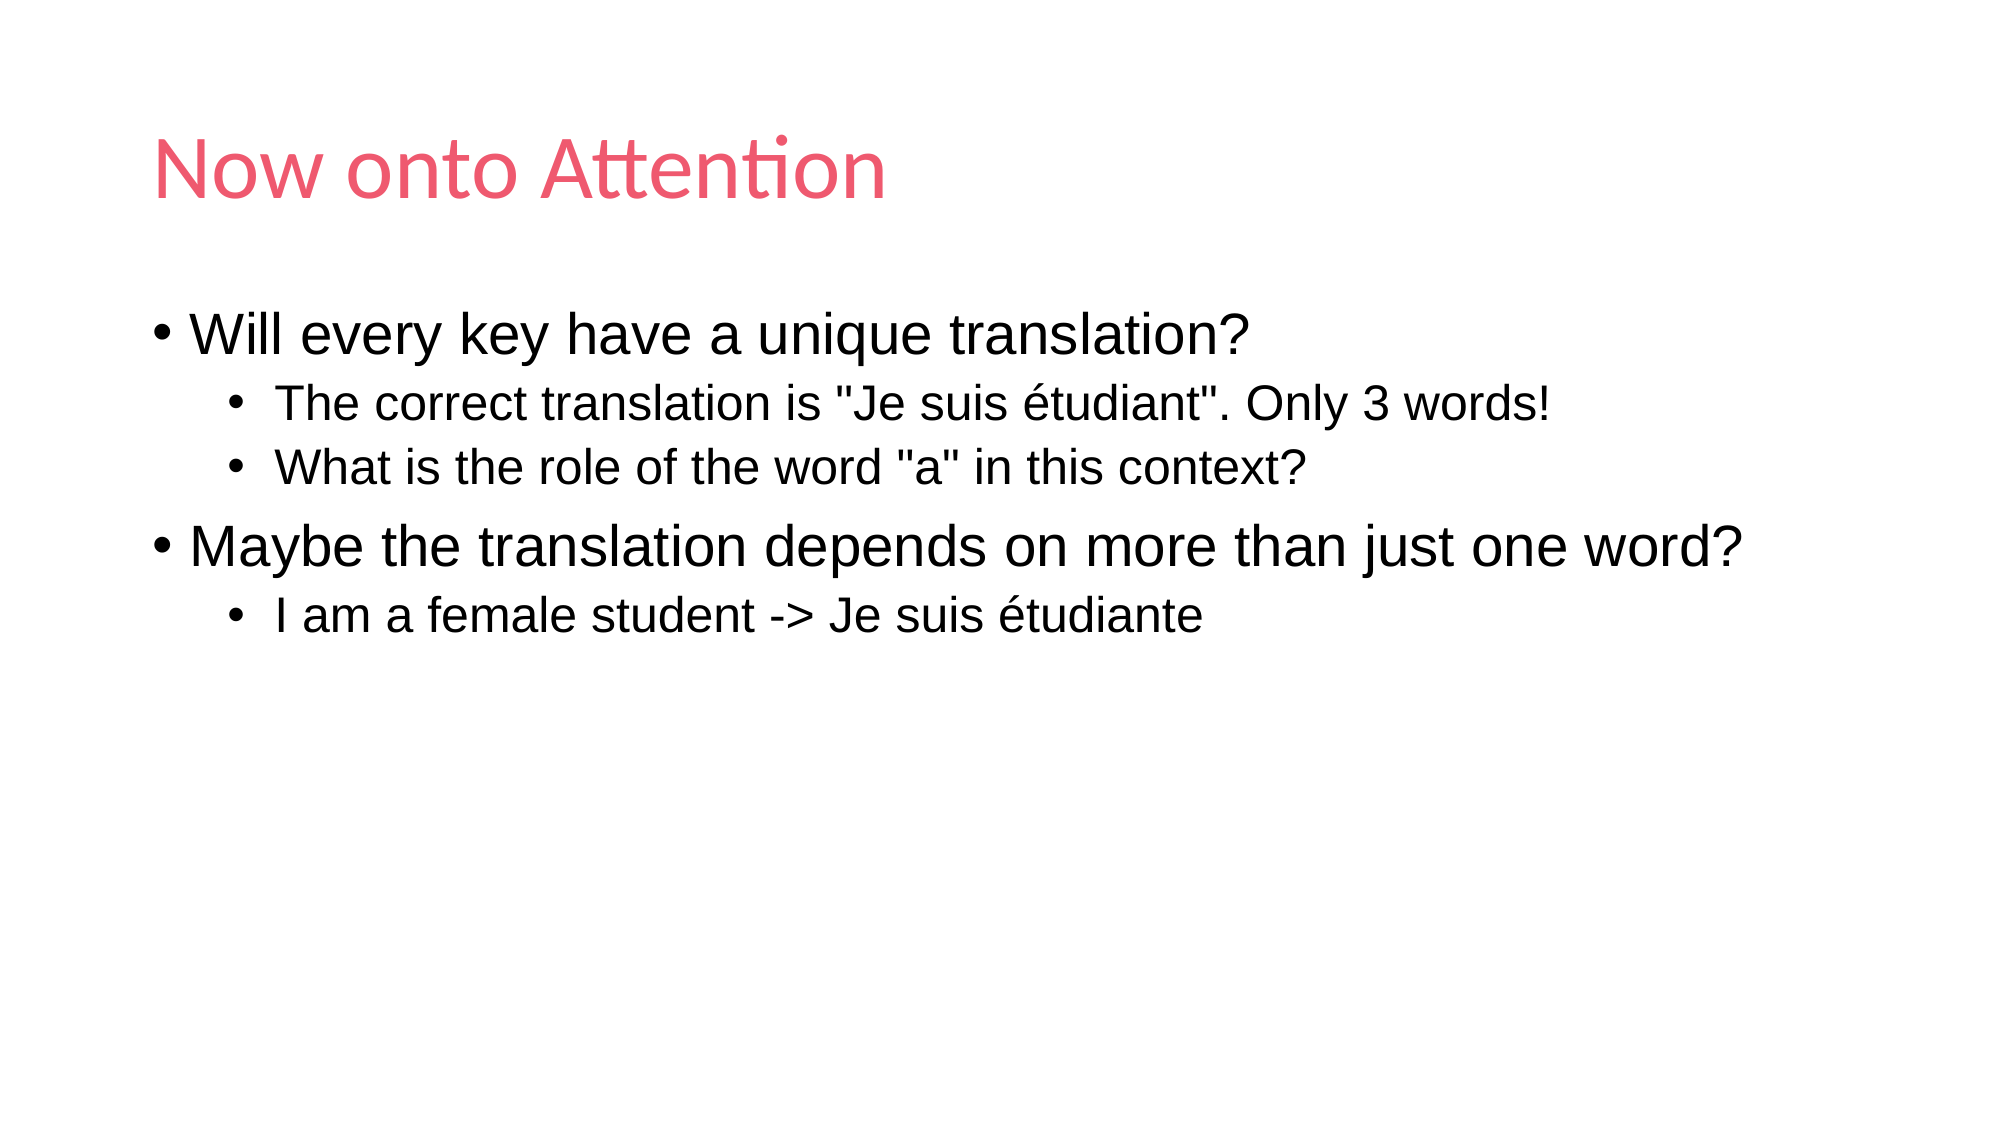

# Now onto Attention

Will every key have a unique translation?
The correct translation is "Je suis étudiant". Only 3 words!
What is the role of the word "a" in this context?
Maybe the translation depends on more than just one word?
I am a female student -> Je suis étudiante